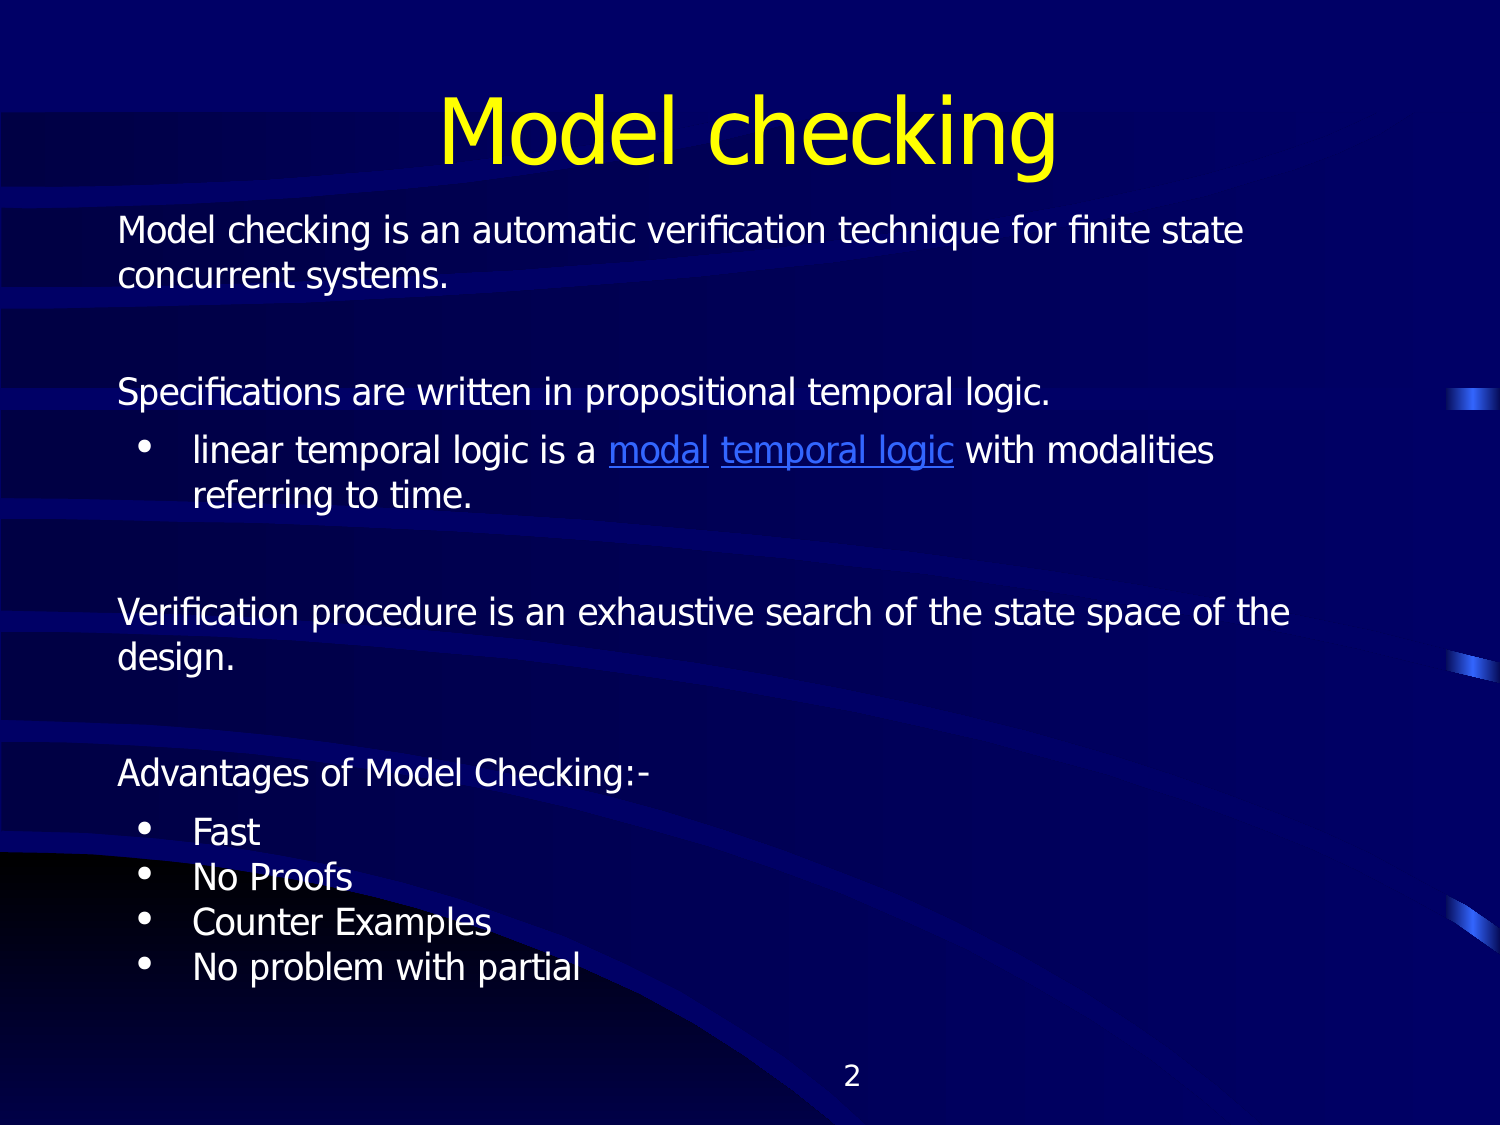

# Model checking
Model checking is an automatic verification technique for finite state concurrent systems.

Specifications are written in propositional temporal logic.
linear temporal logic is a modal temporal logic with modalities referring to time.

Verification procedure is an exhaustive search of the state space of the design.

Advantages of Model Checking:-
Fast
No Proofs
Counter Examples
No problem with partial
2